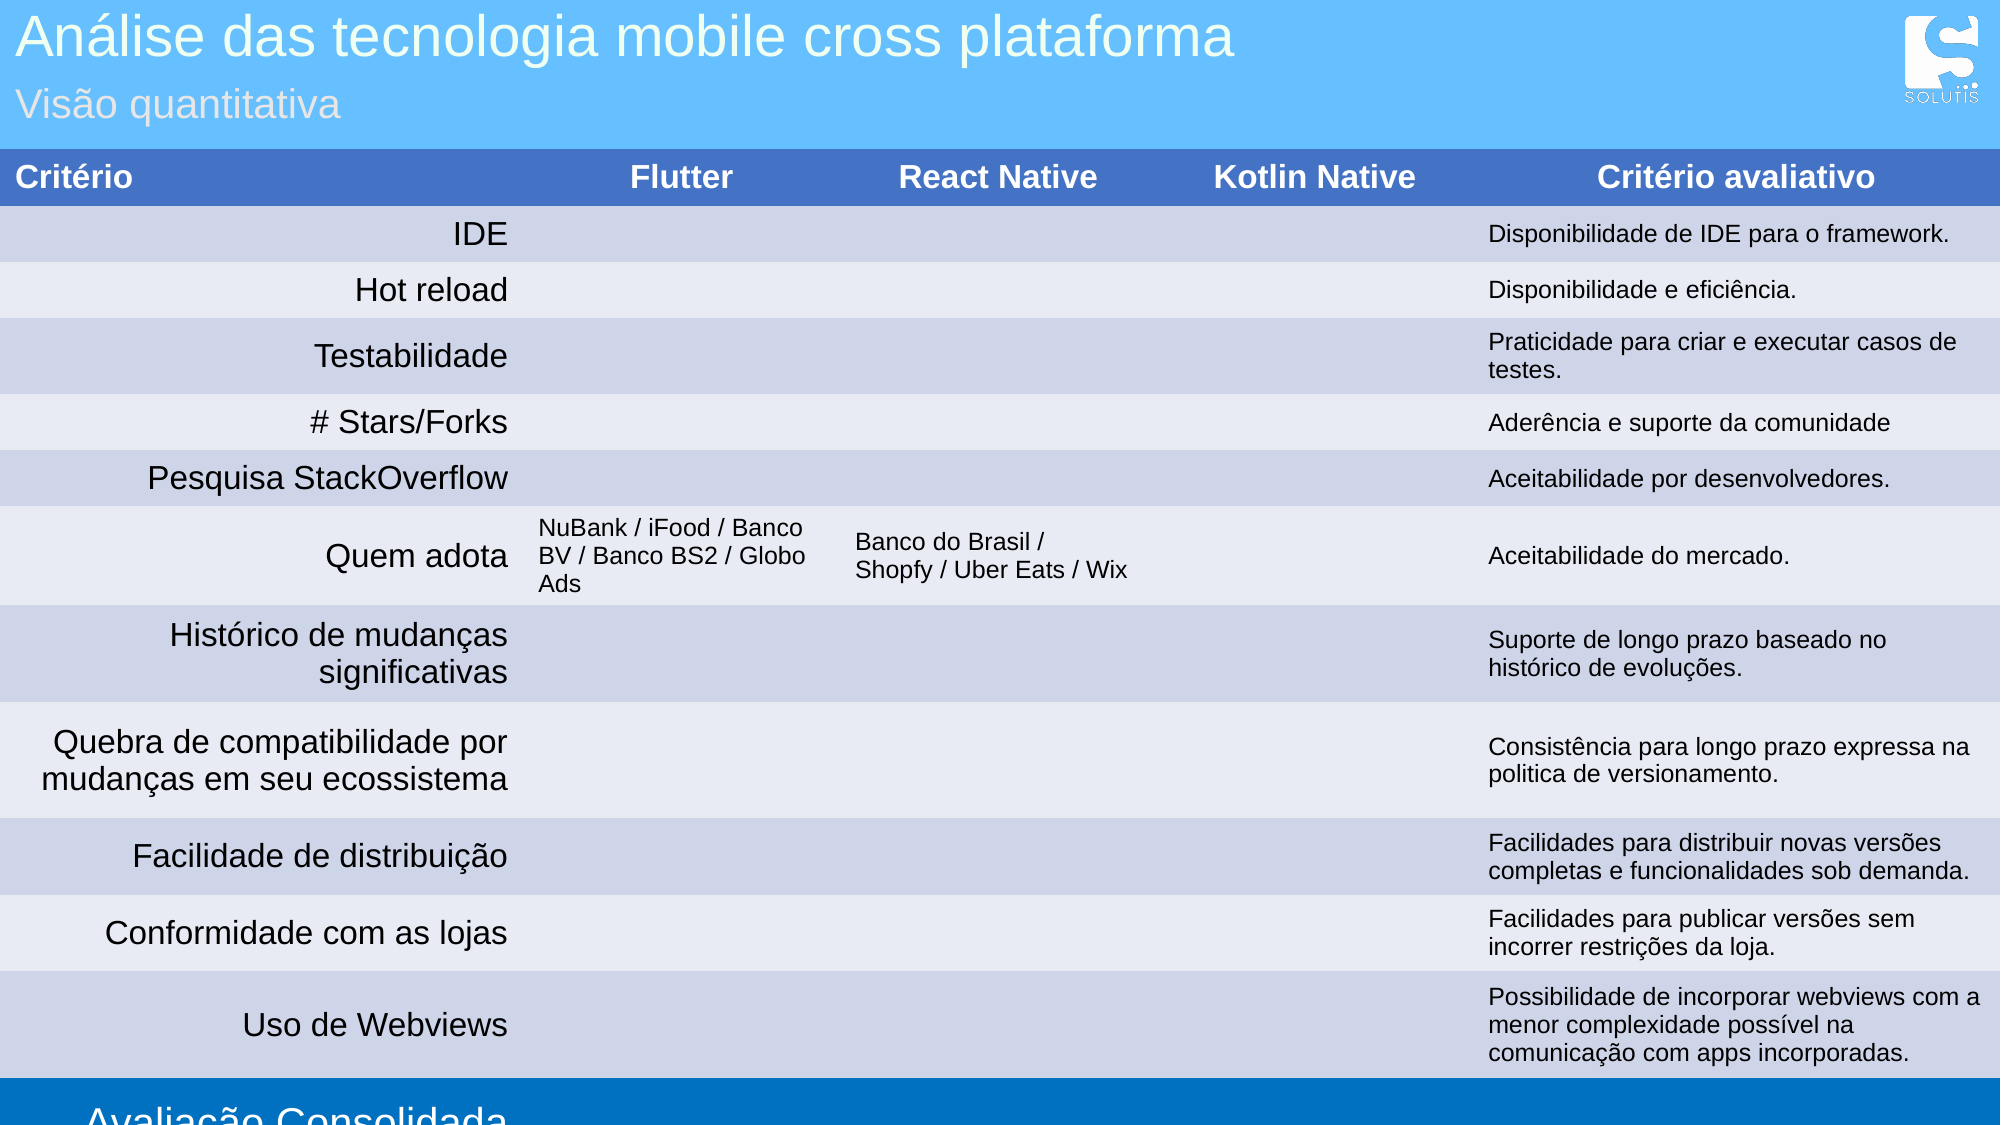

# Análise das tecnologia mobile cross plataforma
Visão quantitativa
| Critério | Flutter | React Native | Kotlin Native | Critério avaliativo |
| --- | --- | --- | --- | --- |
| IDE |  |  |  | Disponibilidade de IDE para o framework. |
| Hot reload |  |  |  | Disponibilidade e eficiência. |
| Testabilidade |  |  |  | Praticidade para criar e executar casos de testes. |
| # Stars/Forks |  |  |  | Aderência e suporte da comunidade |
| Pesquisa StackOverflow |  |  |  | Aceitabilidade por desenvolvedores. |
| Quem adota | NuBank / iFood / Banco BV / Banco BS2 / Globo Ads | Banco do Brasil / Shopfy / Uber Eats / Wix |  | Aceitabilidade do mercado. |
| Histórico de mudanças significativas |  |  |  | Suporte de longo prazo baseado no histórico de evoluções. |
| Quebra de compatibilidade por mudanças em seu ecossistema |  |  |  | Consistência para longo prazo expressa na politica de versionamento. |
| Facilidade de distribuição |  |  |  | Facilidades para distribuir novas versões completas e funcionalidades sob demanda. |
| Conformidade com as lojas |  |  |  | Facilidades para publicar versões sem incorrer restrições da loja. |
| Uso de Webviews |  |  |  | Possibilidade de incorporar webviews com a menor complexidade possível na comunicação com apps incorporadas. |
| Avaliação Consolidada |  |  |  |  |